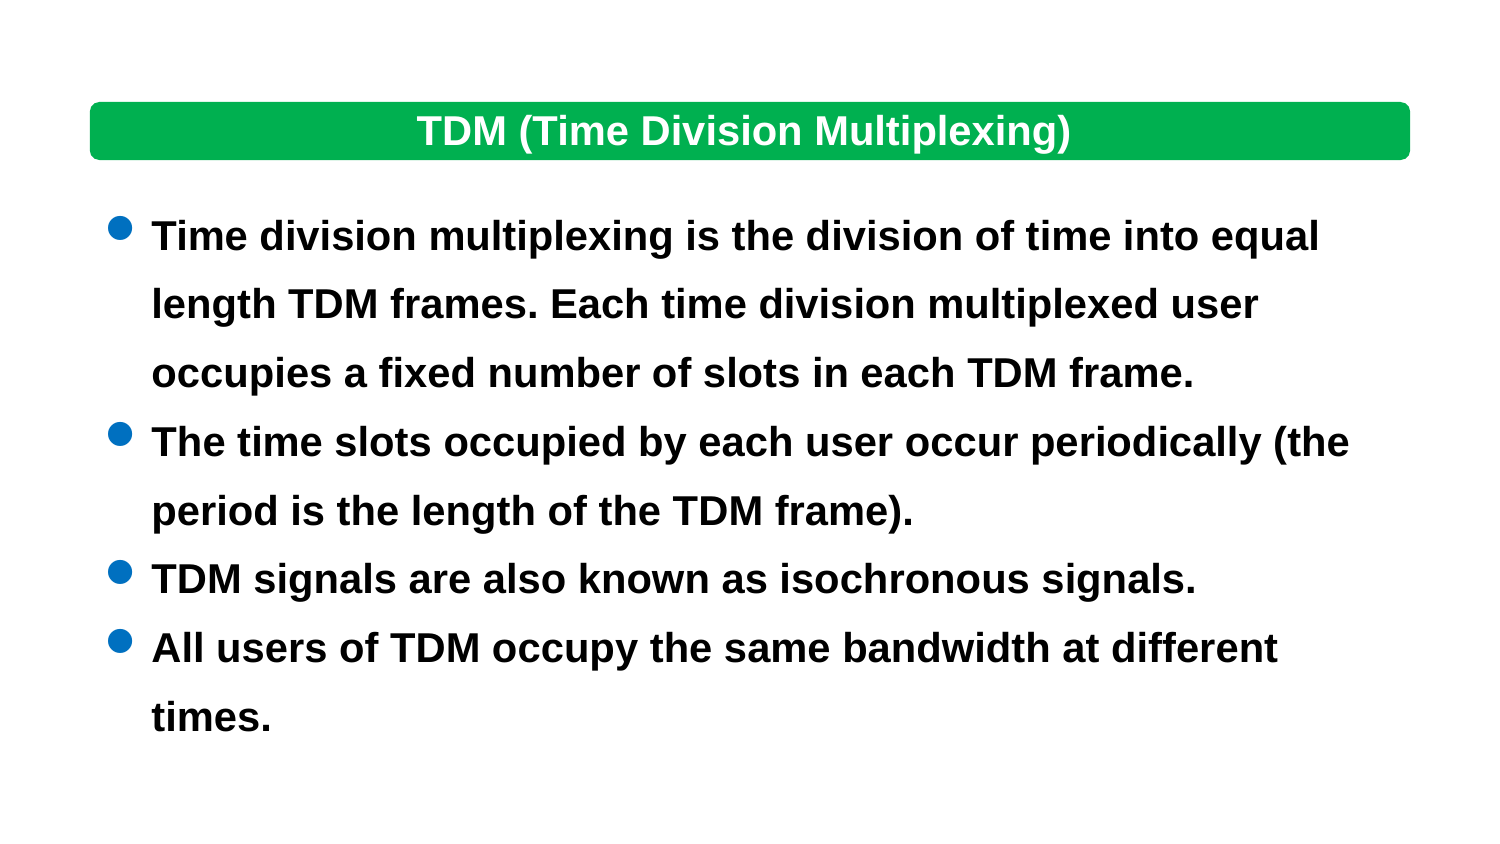

TDM (Time Division Multiplexing)

Time division multiplexing is the division of time into equal length TDM frames. Each time division multiplexed user occupies a fixed number of slots in each TDM frame.
The time slots occupied by each user occur periodically (the period is the length of the TDM frame).
TDM signals are also known as isochronous signals.
All users of TDM occupy the same bandwidth at different times.